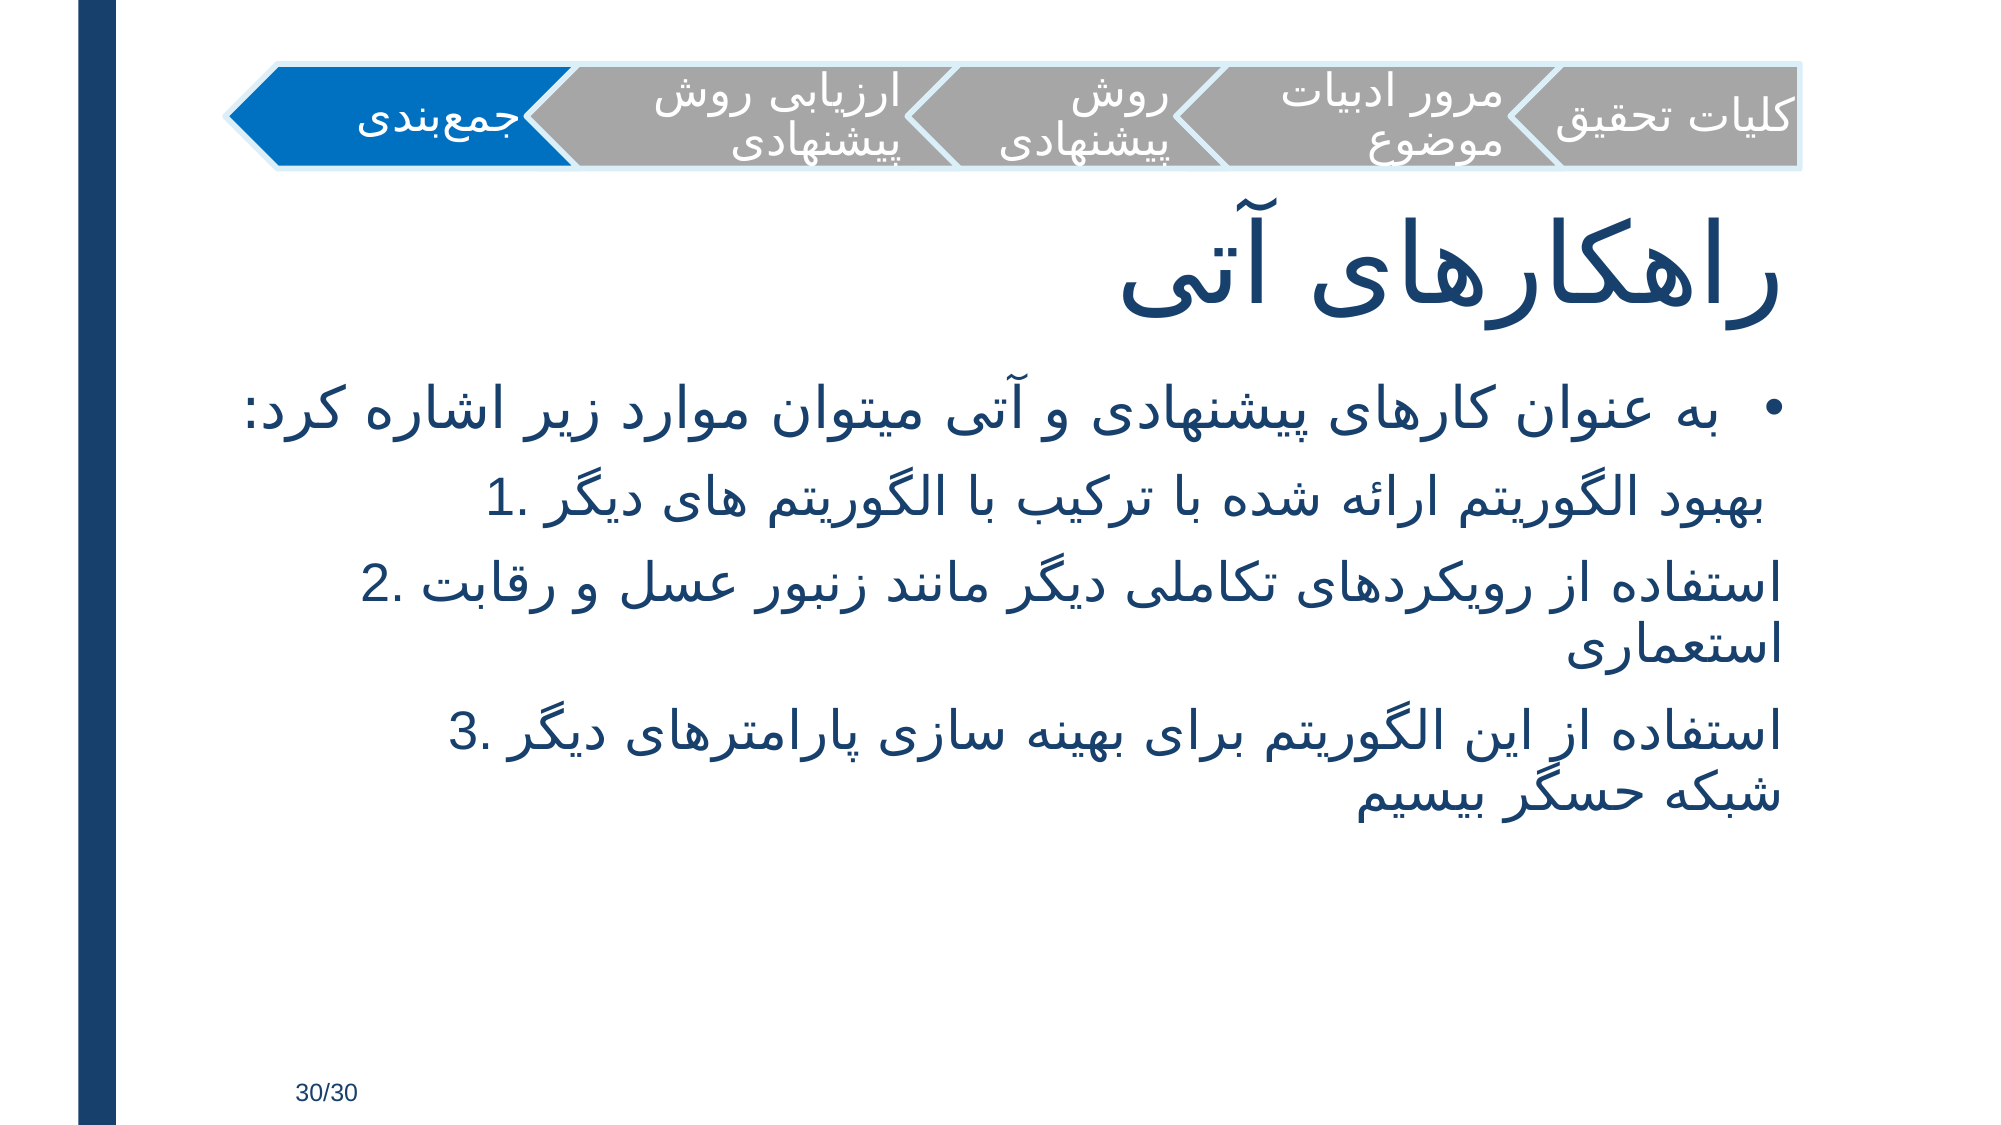

کلیات تحقیق
مرور ادبیات موضوع
روش پیشنهادی
ارزیابی روش پیشنهادی
جمع‌بندی
# راهکارهای آتی
به عنوان کار­های پیشنهادی و آتی می­توان موارد زیر اشاره کرد:
1. بهبود الگوریتم ارائه شده با ترکیب با الگوریتم های دیگر
2. استفاده از رویکردهای تکاملی دیگر مانند زنبور عسل و رقابت استعماری
3. استفاده از این الگوریتم برای بهینه سازی پارامترهای دیگر شبکه حسگر بیسیم

30/30